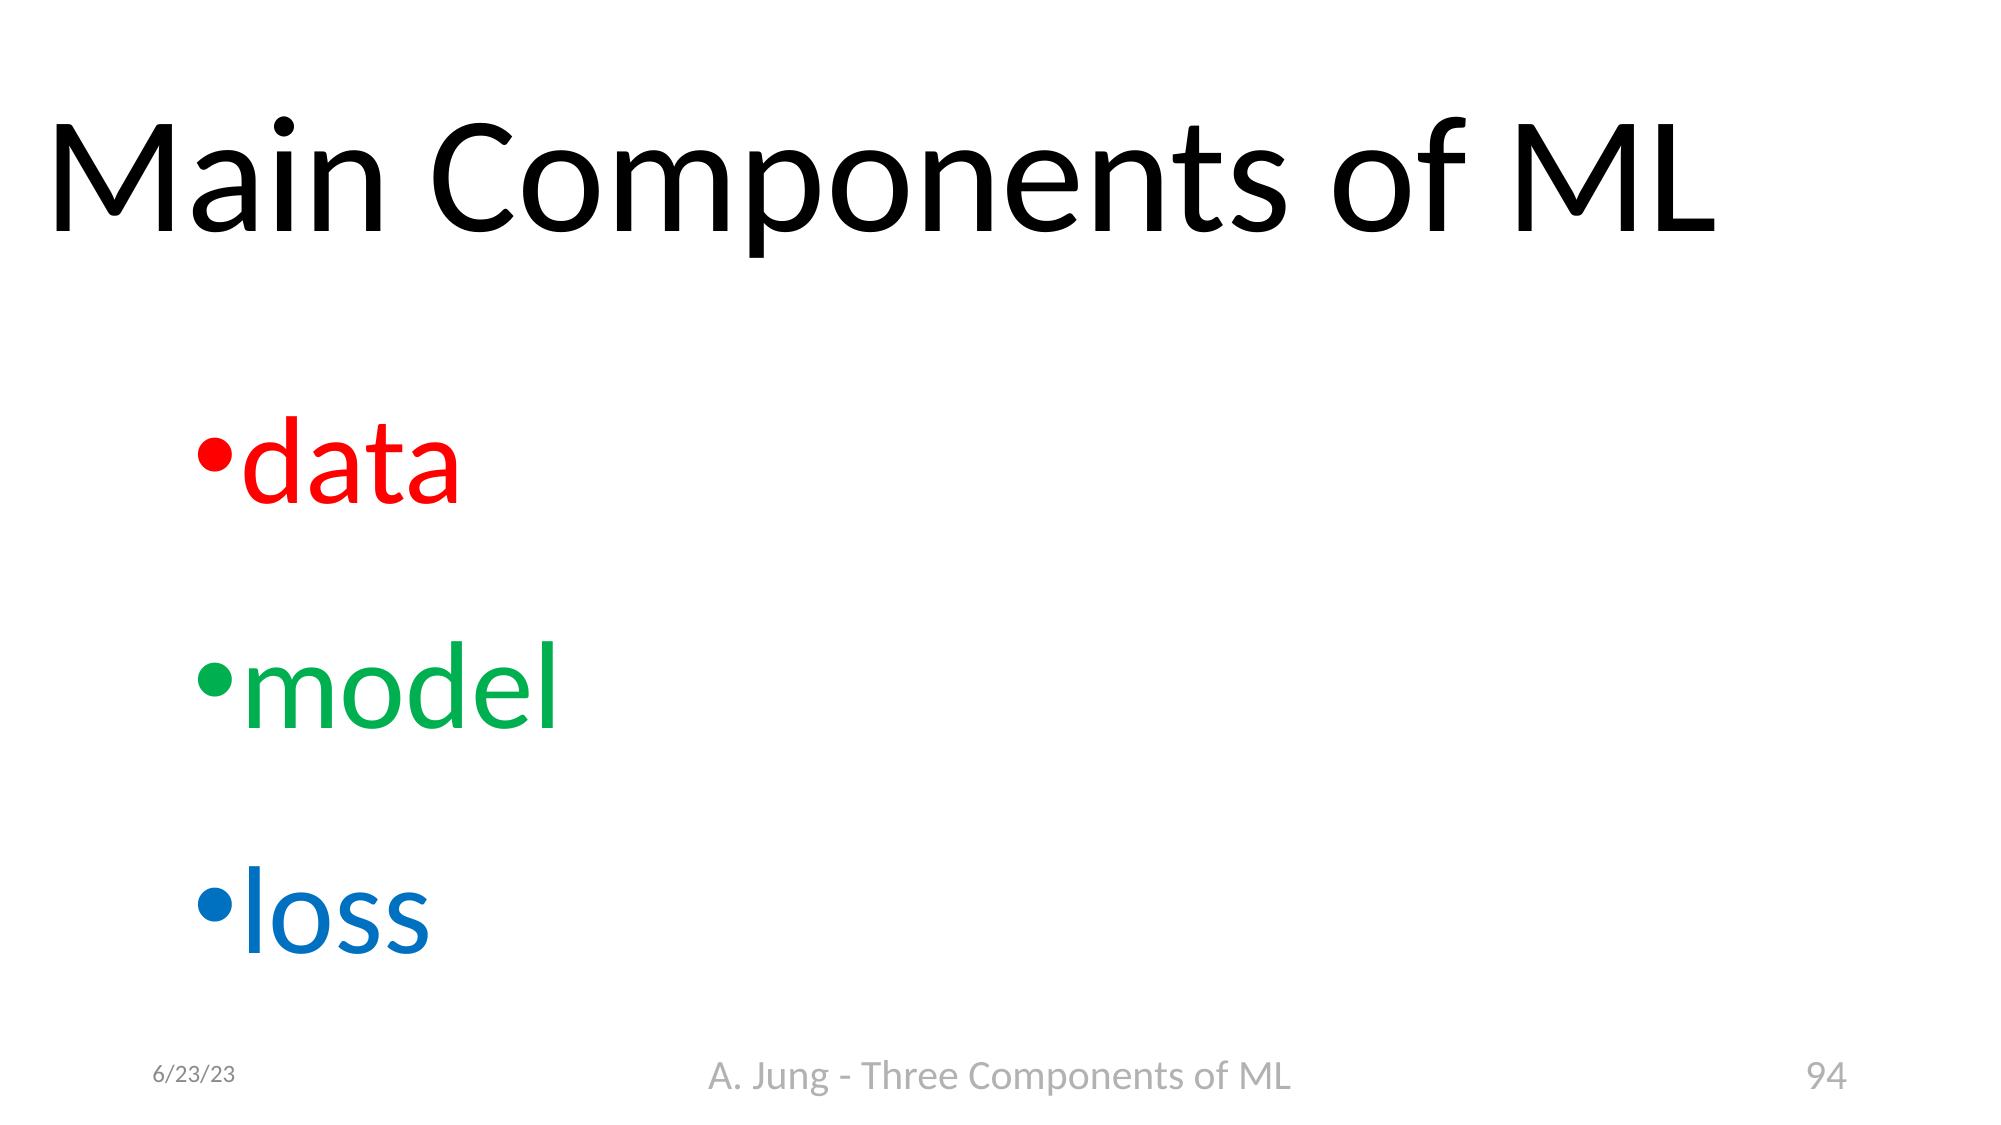

# Main Components of ML
data
model
loss
6/23/23
A. Jung - Three Components of ML
94